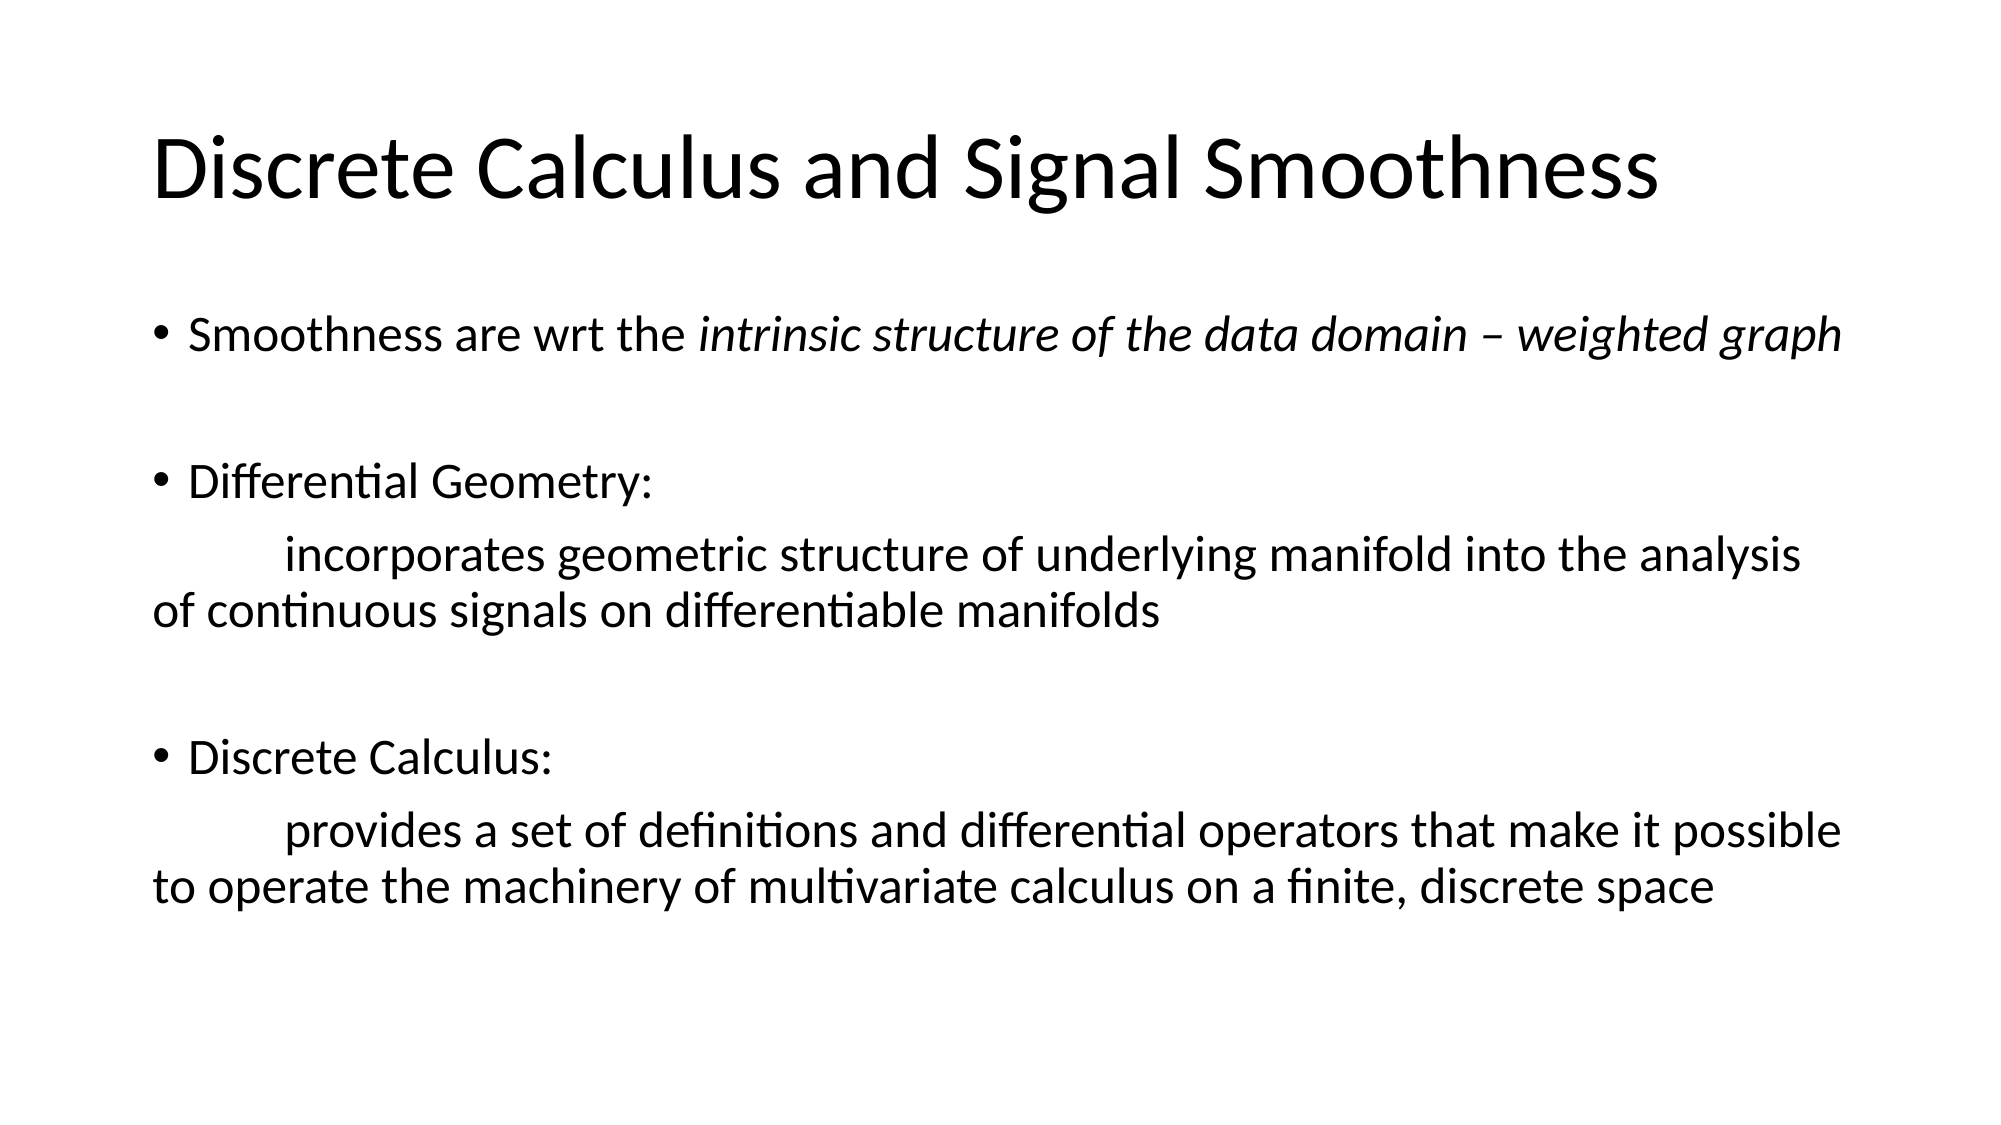

# Discrete Calculus and Signal Smoothness
Smoothness are wrt the intrinsic structure of the data domain – weighted graph

Differential Geometry:
	incorporates geometric structure of underlying manifold into the analysis of continuous signals on differentiable manifolds

Discrete Calculus:
	provides a set of definitions and differential operators that make it possible to operate the machinery of multivariate calculus on a finite, discrete space